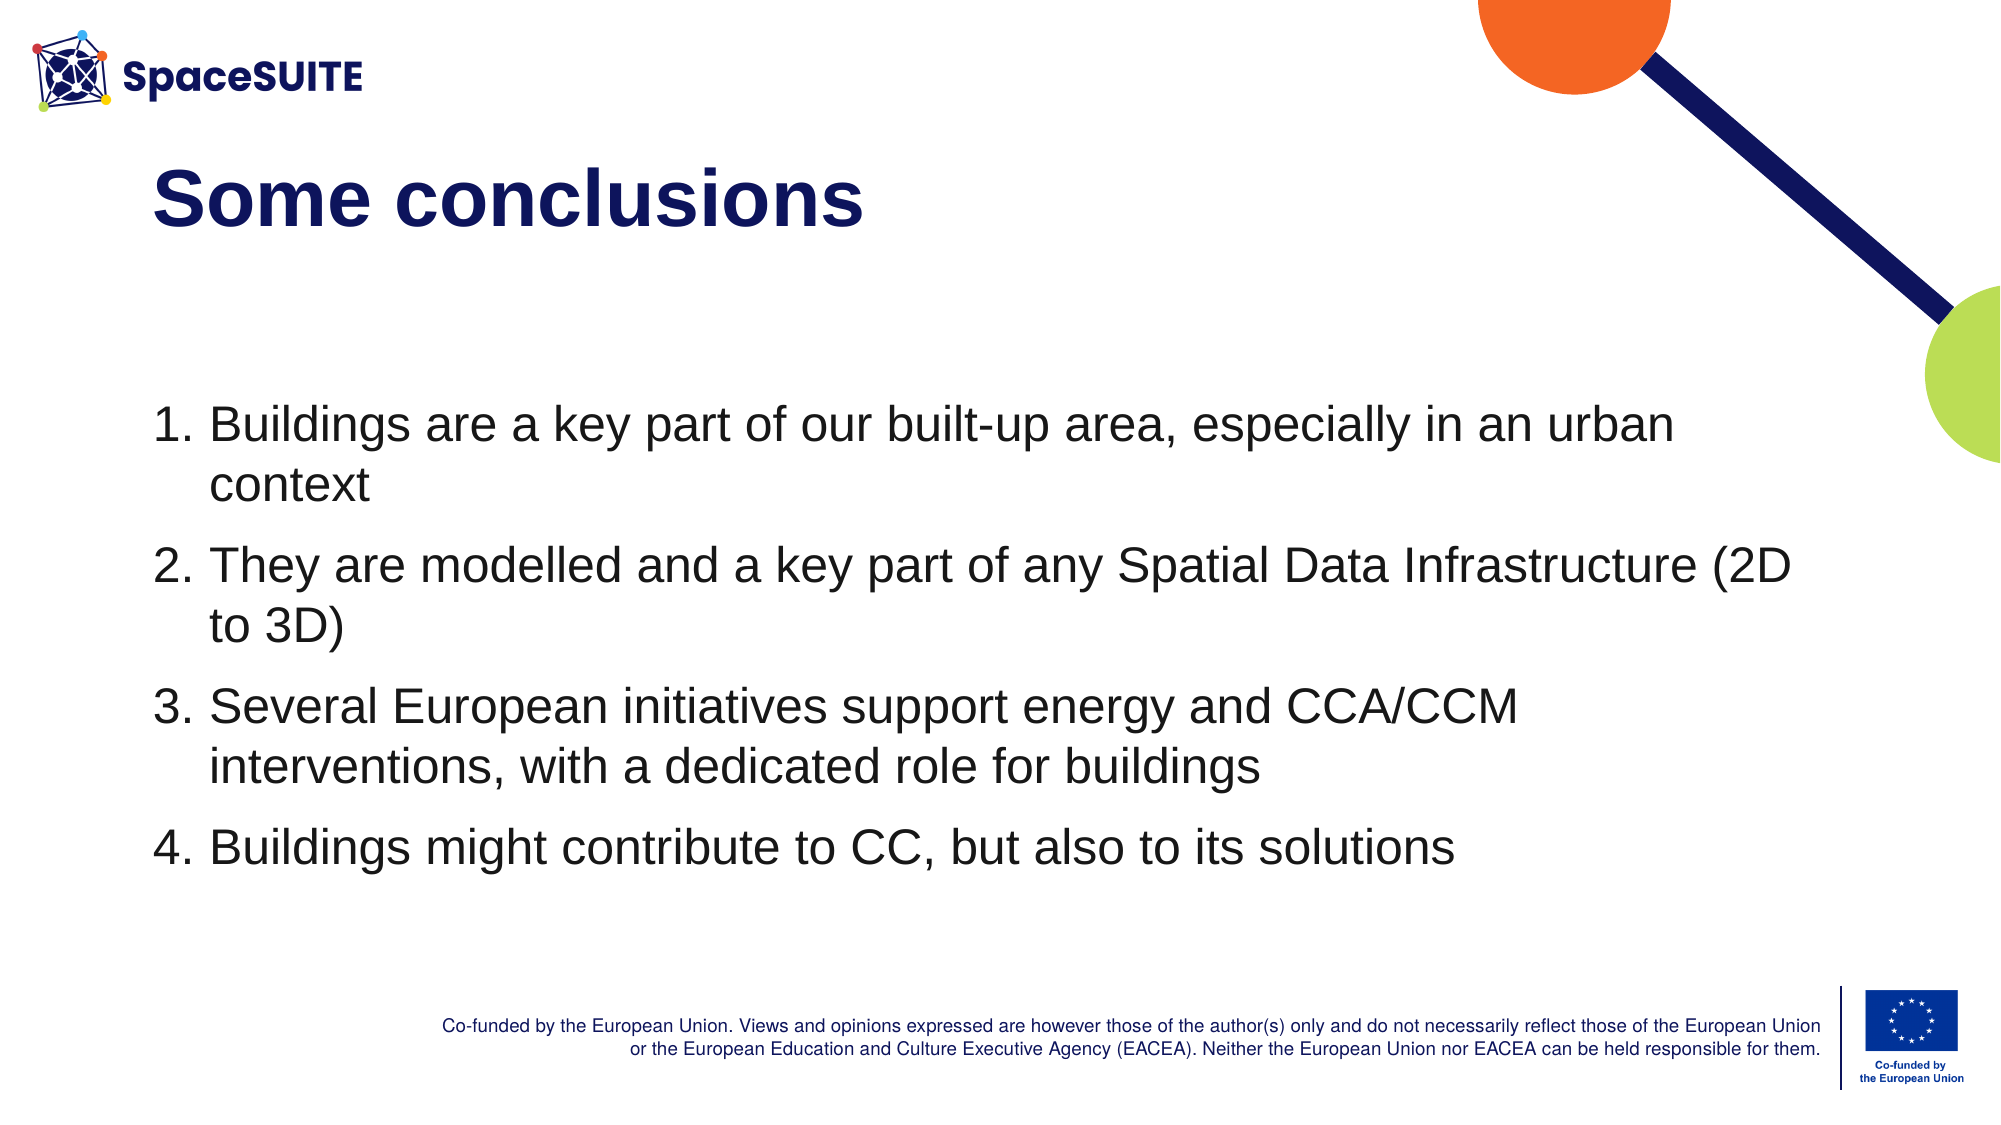

# Some conclusions

Buildings are a key part of our built-up area, especially in an urban context
They are modelled and a key part of any Spatial Data Infrastructure (2D to 3D)
Several European initiatives support energy and CCA/CCM interventions, with a dedicated role for buildings
Buildings might contribute to CC, but also to its solutions